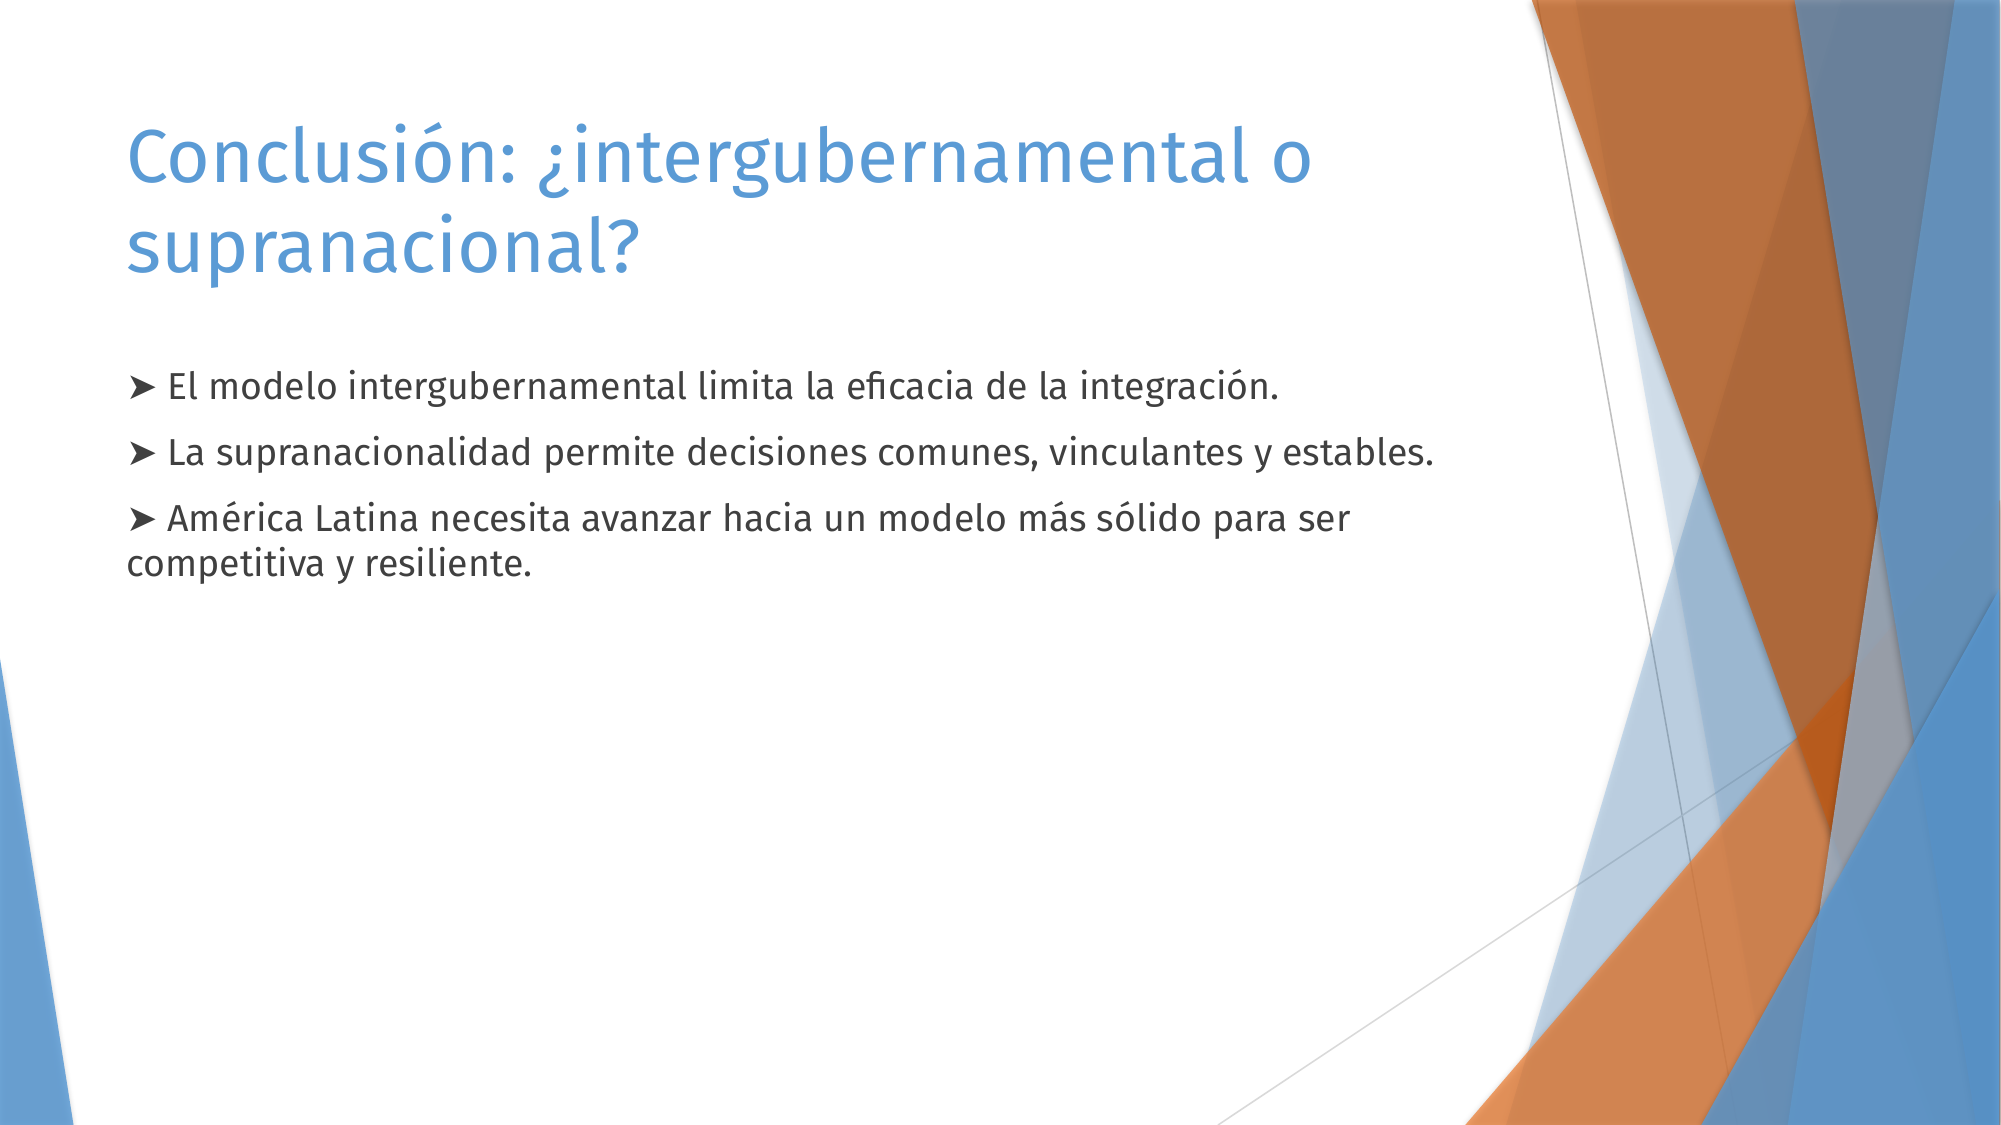

# Conclusión: ¿intergubernamental o supranacional?
➤ El modelo intergubernamental limita la eficacia de la integración.
➤ La supranacionalidad permite decisiones comunes, vinculantes y estables.
➤ América Latina necesita avanzar hacia un modelo más sólido para ser competitiva y resiliente.